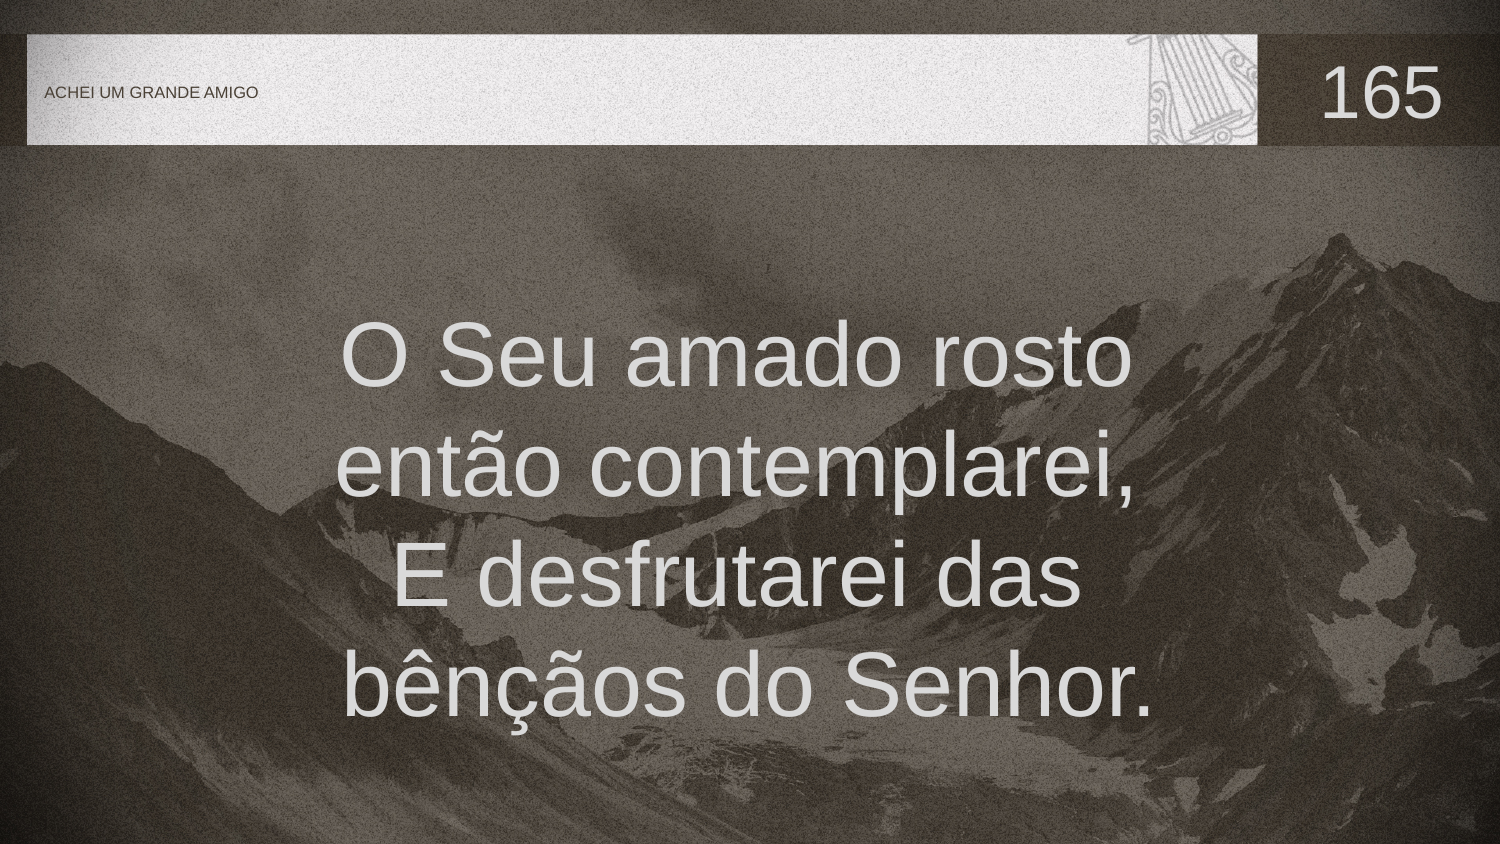

# ACHEI UM GRANDE AMIGO
165
O Seu amado rosto
então contemplarei,
E desfrutarei das
bênçãos do Senhor.